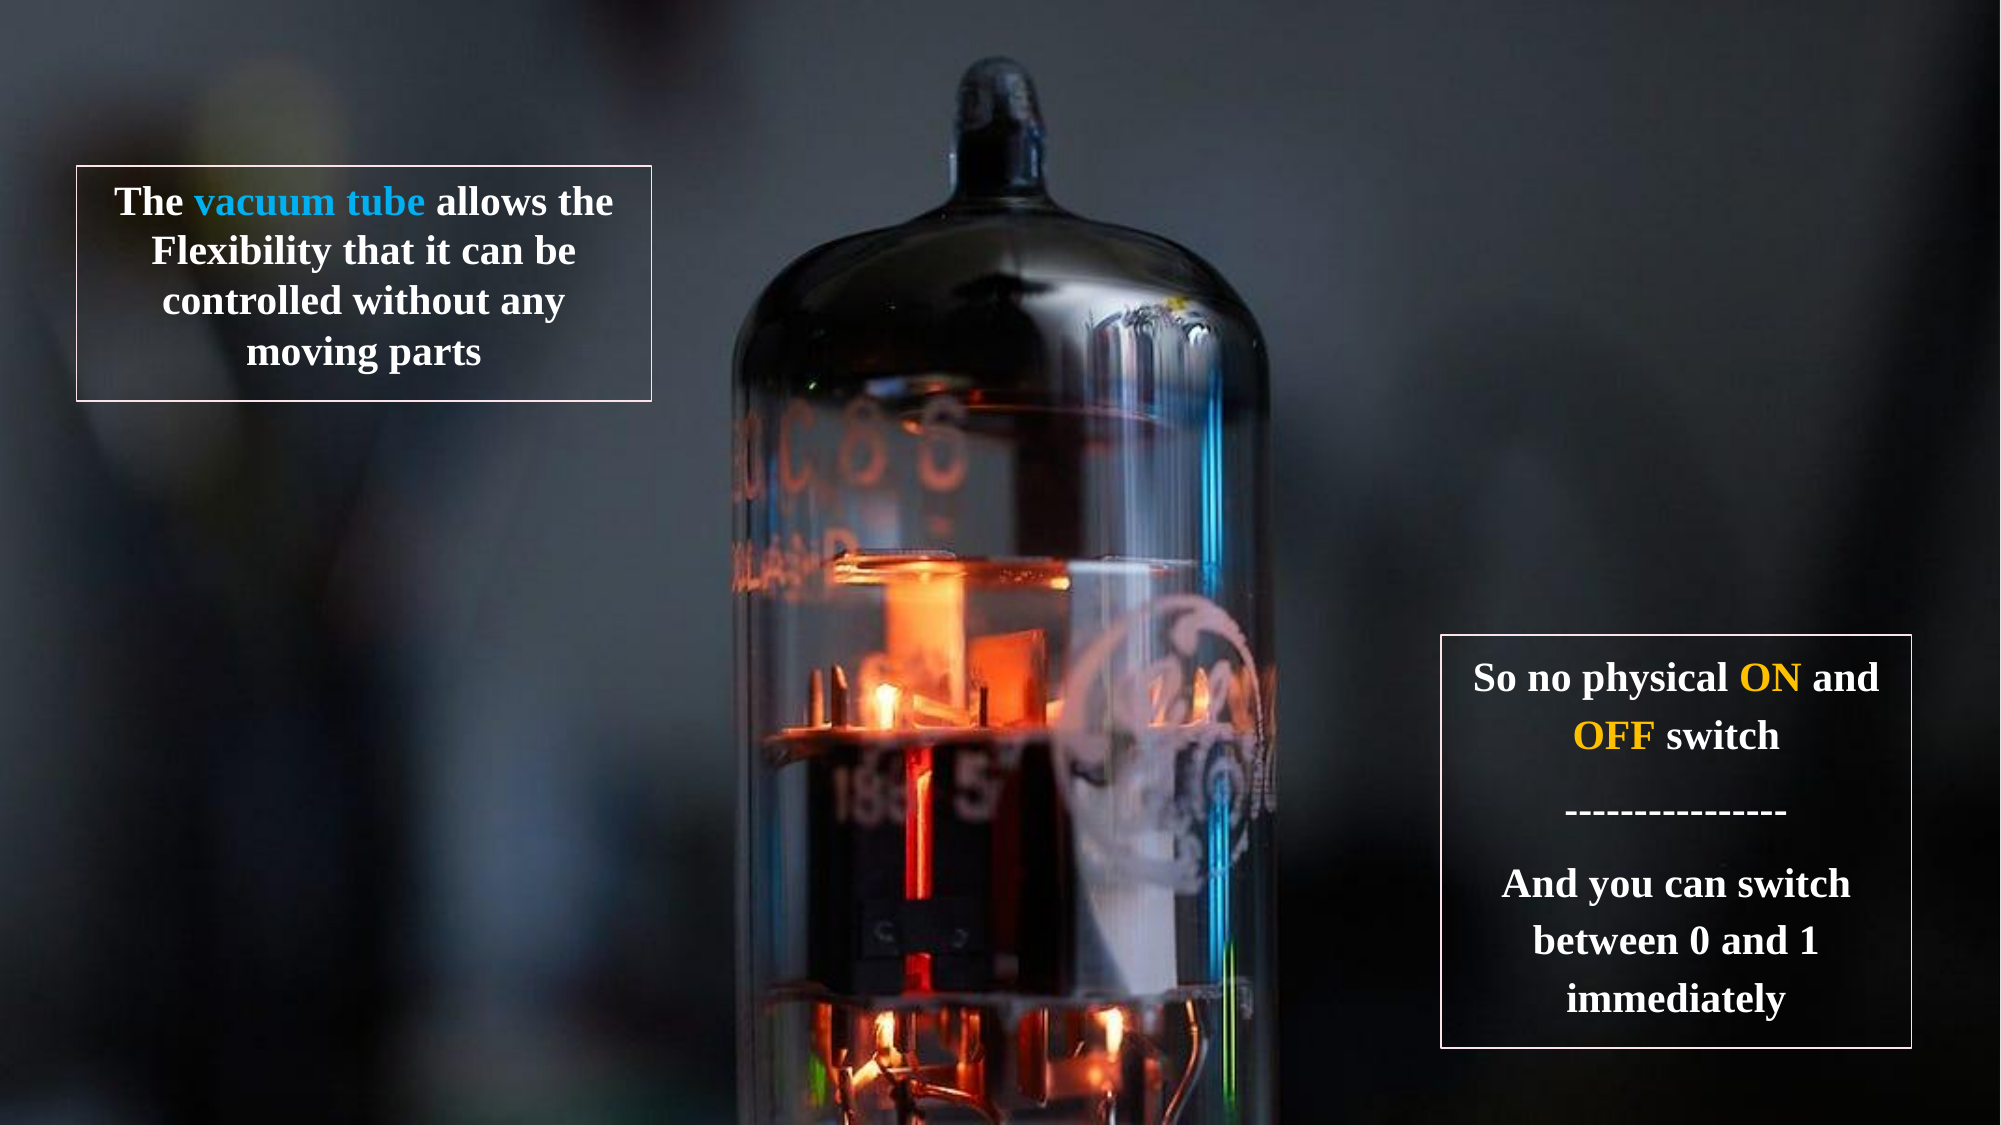

The vacuum tube allows the Flexibility that it can be controlled without any moving parts
So no physical ON and OFF switch
----------------
And you can switch between 0 and 1 immediately